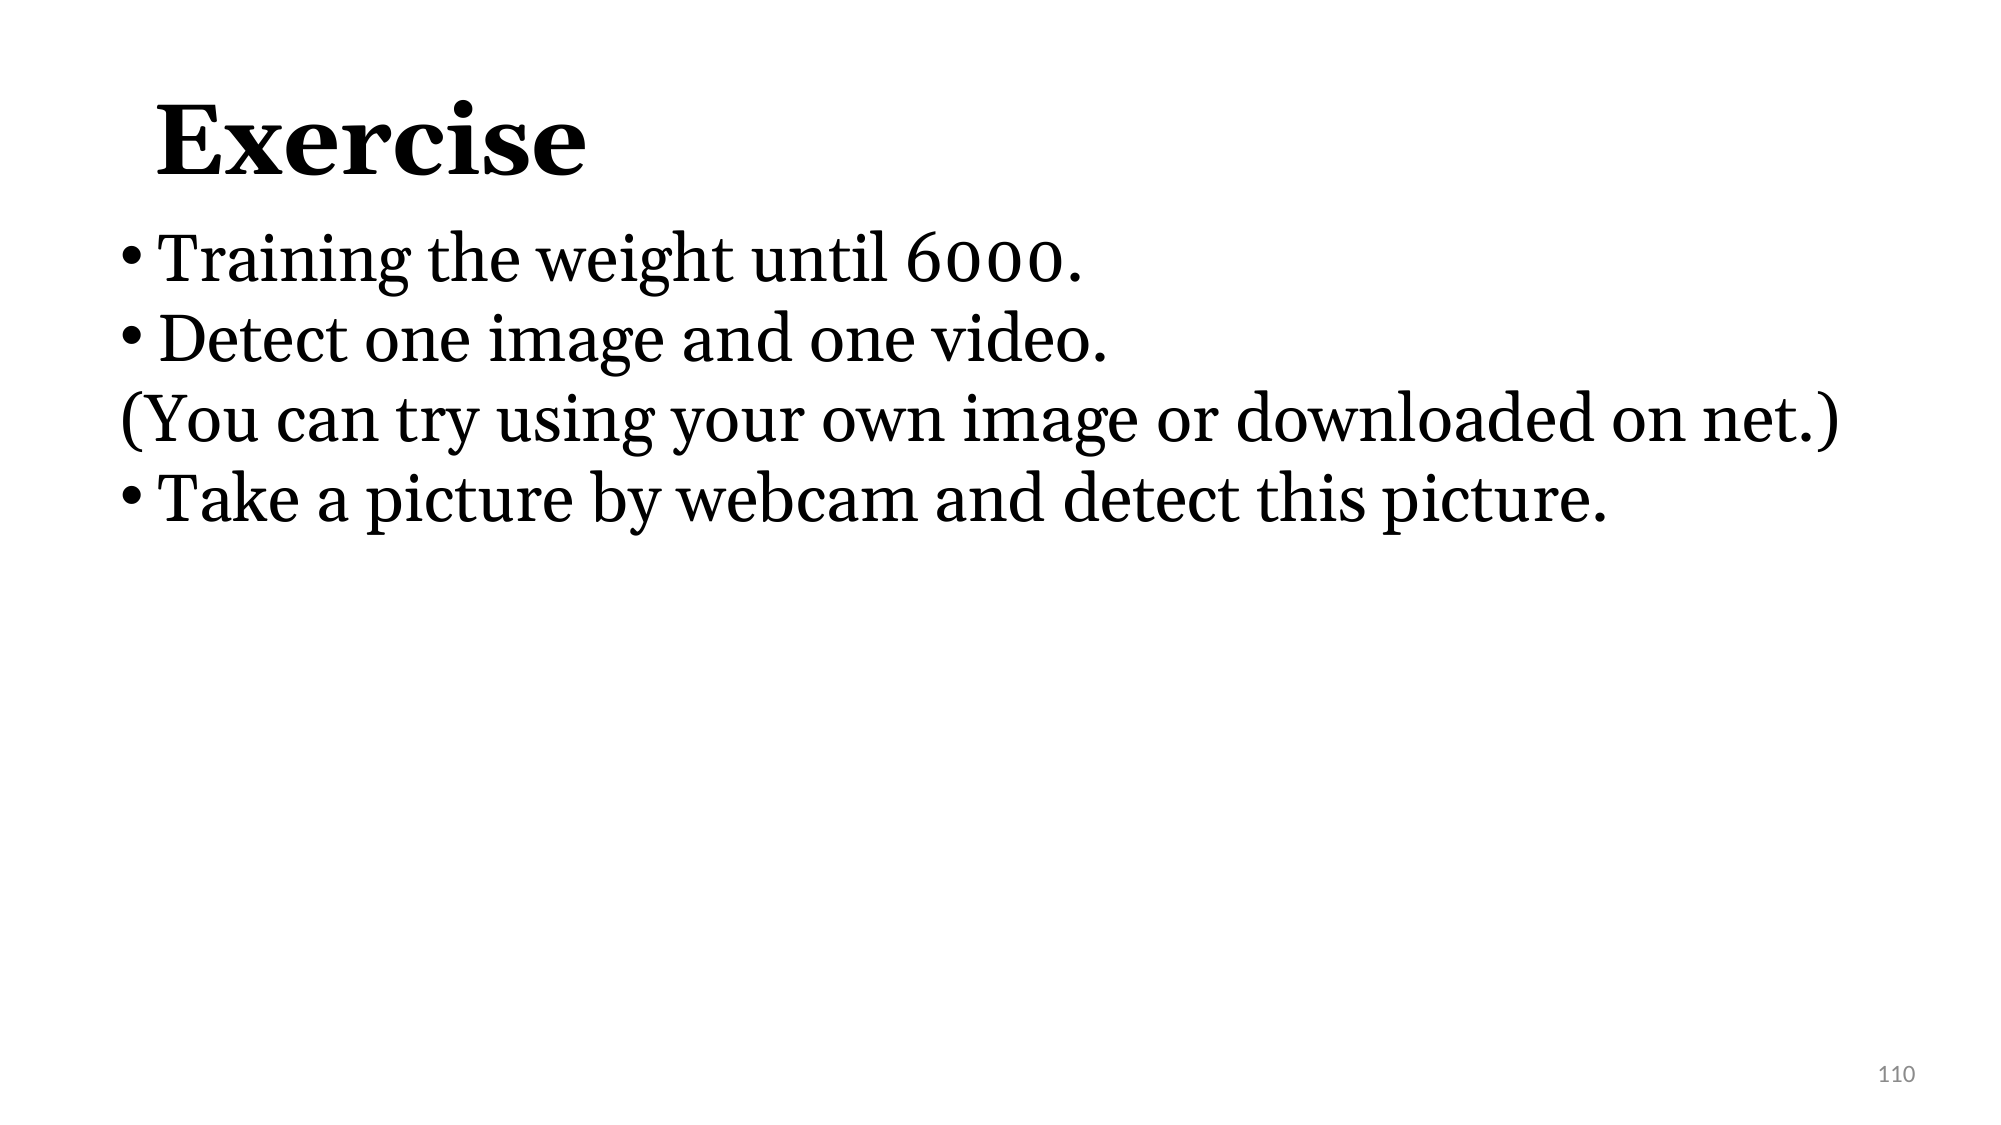

# Exercise
Training the weight until 6000.
Detect one image and one video.
(You can try using your own image or downloaded on net.)
Take a picture by webcam and detect this picture.
110